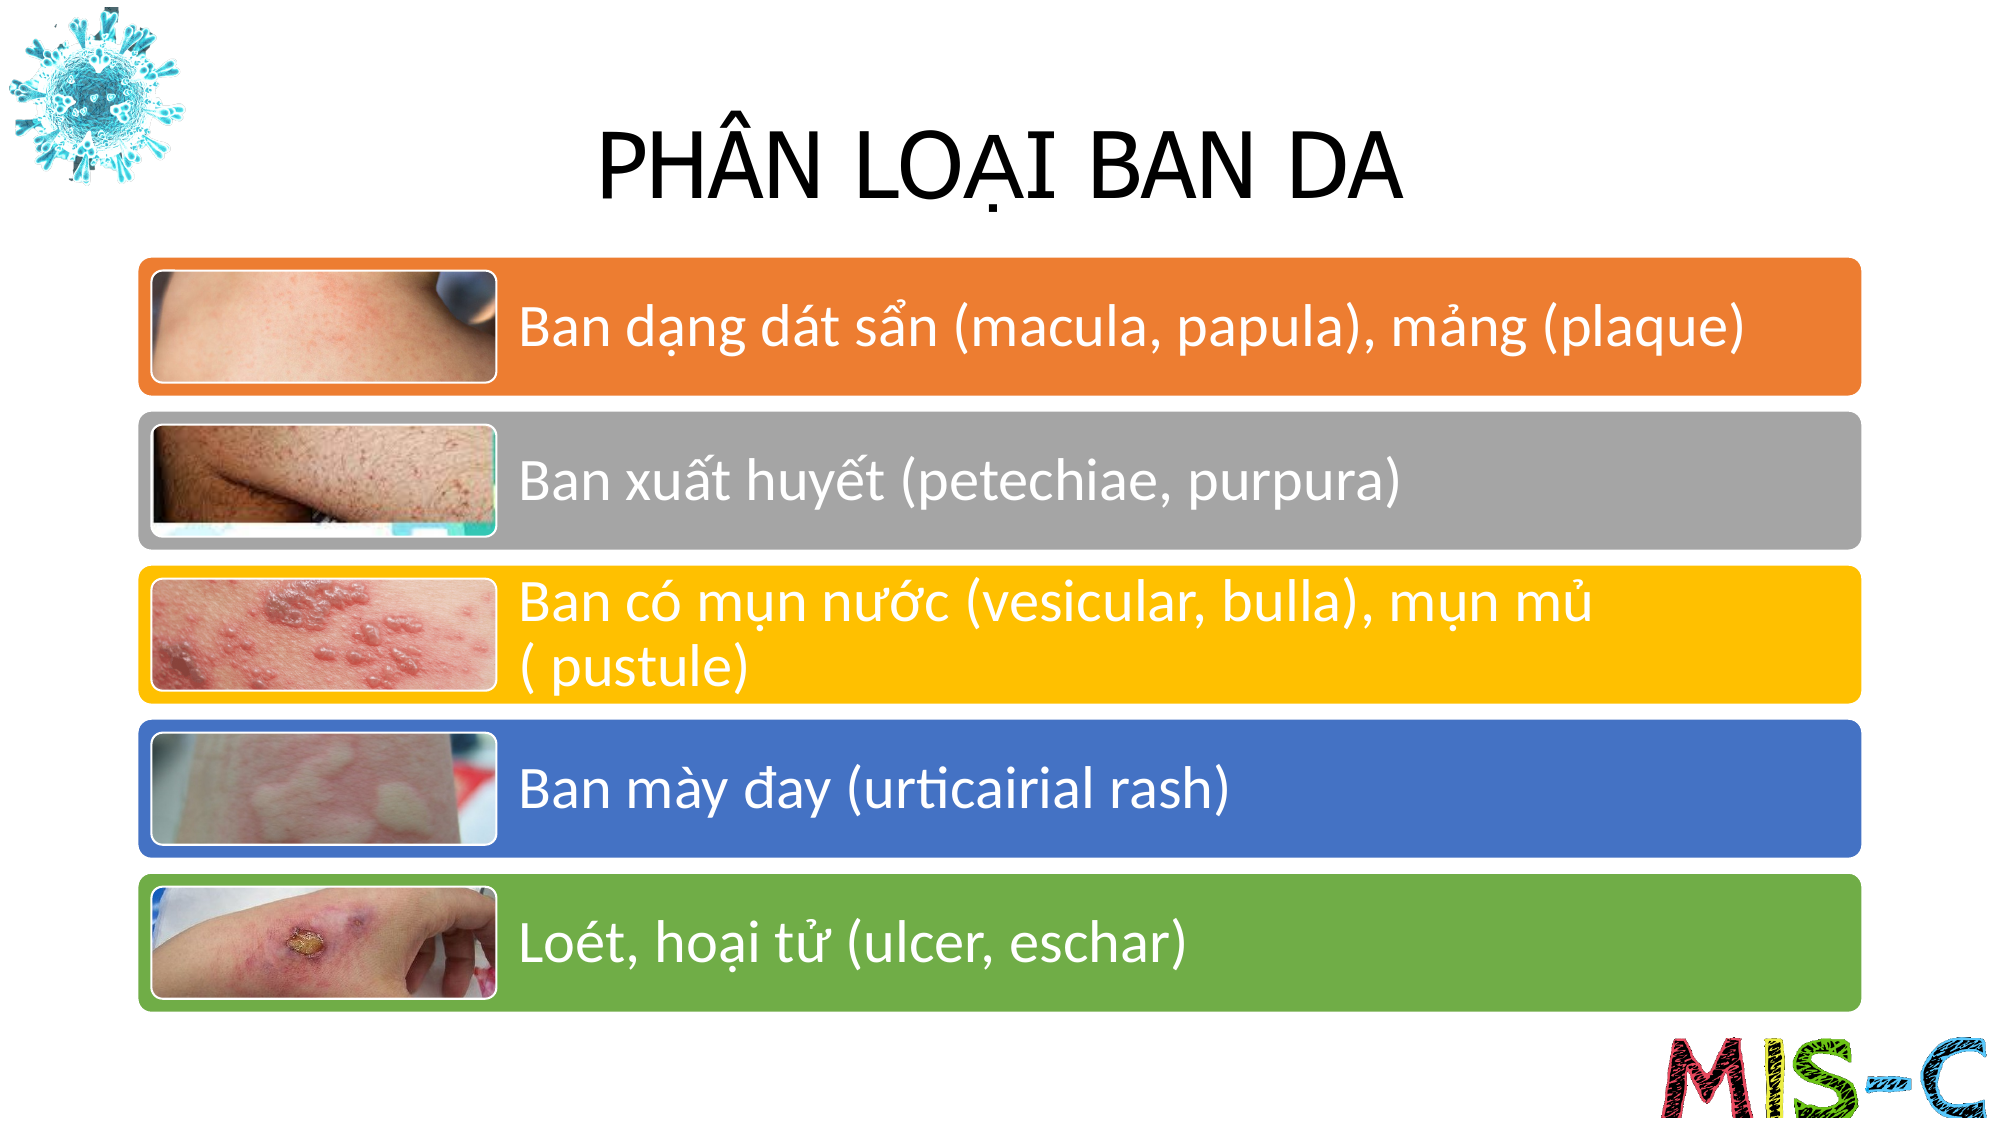

# PHÂN LOẠI BAN DA
Ban dạng dát sẩn (macula, papula), mảng (plaque)
Ban xuất huyết (petechiae, purpura)
Ban có mụn nước (vesicular, bulla), mụn mủ ( pustule)
Ban mày đay (urticairial rash)
Loét, hoại tử (ulcer, eschar)